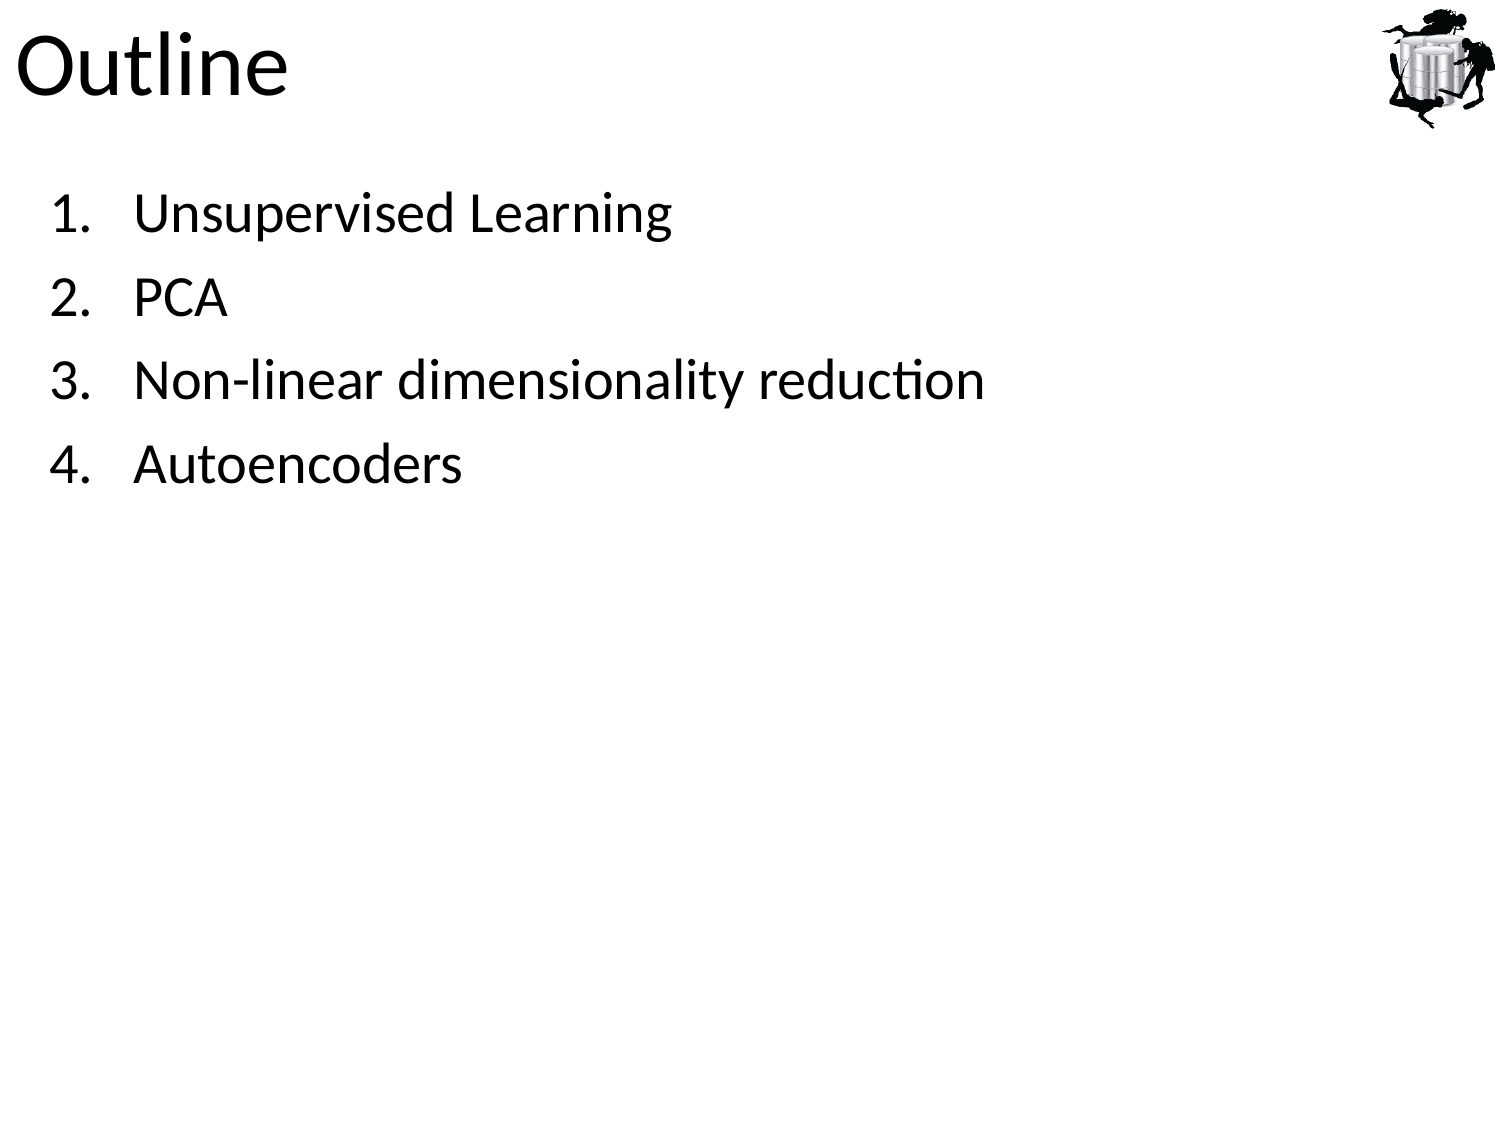

# Outline
Unsupervised Learning
PCA
Non-linear dimensionality reduction
Autoencoders